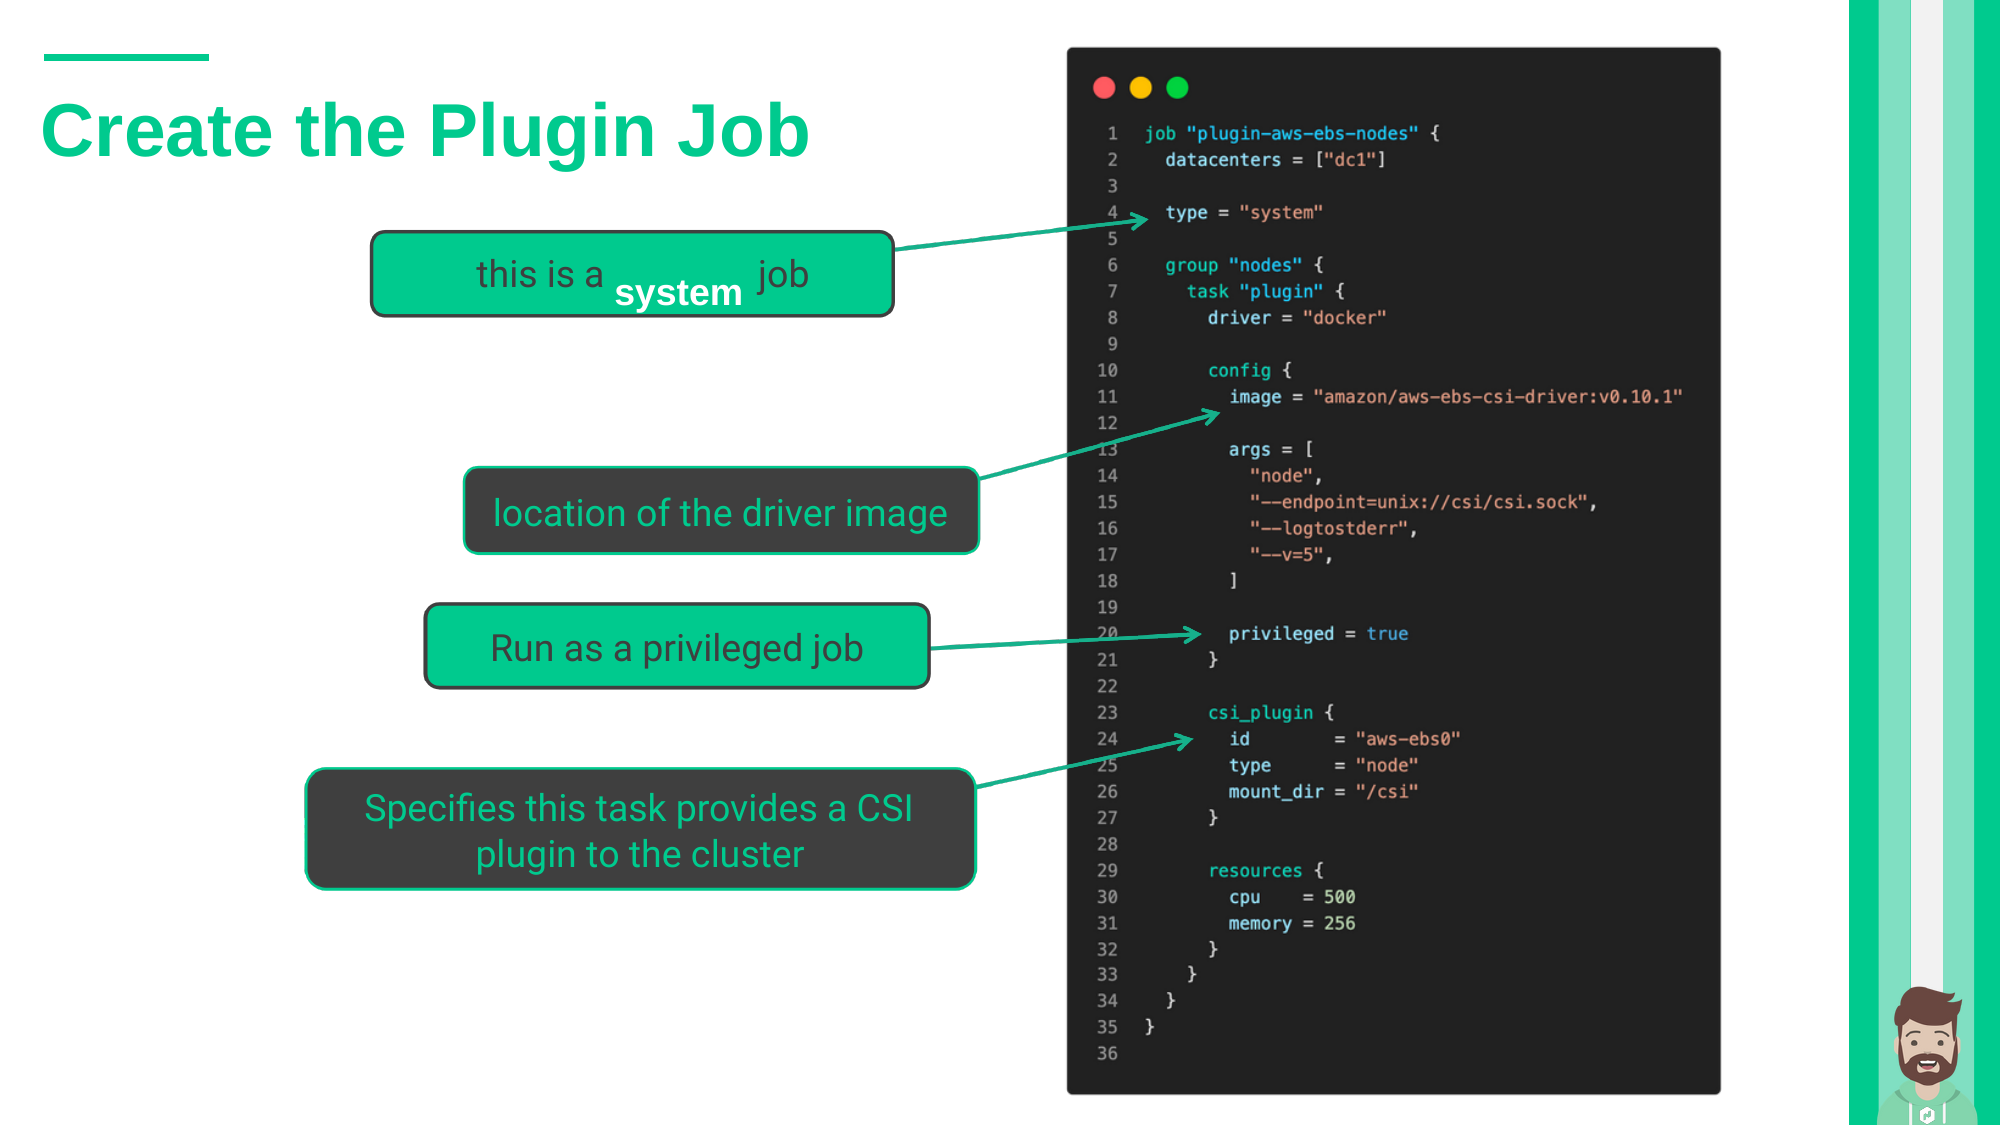

Create the Plugin Job

this is a
job
system

location of the driver image

Run as a privileged job

Specifies this task provides a CSI
plugin to the cluster